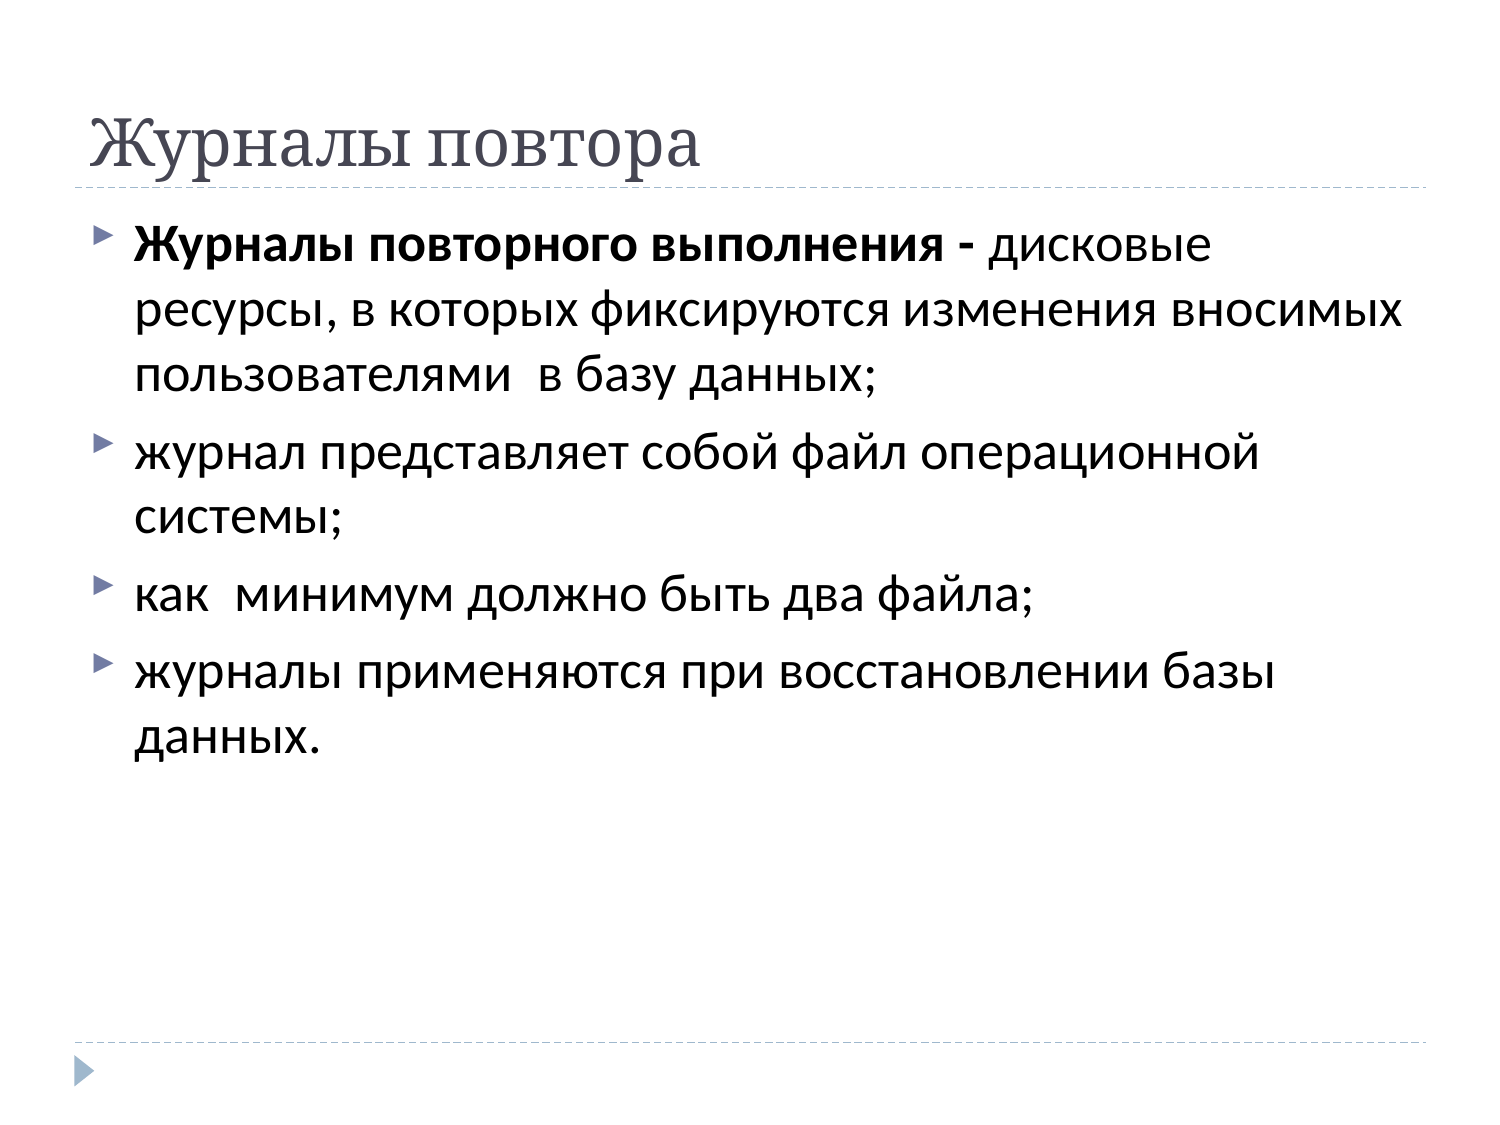

# Журналы повтора
Журналы повторного выполнения - дисковые ресурсы, в которых фиксируются изменения вносимых пользователями  в базу данных;
журнал представляет собой файл операционной системы;
как  минимум должно быть два файла;
журналы применяются при восстановлении базы данных.